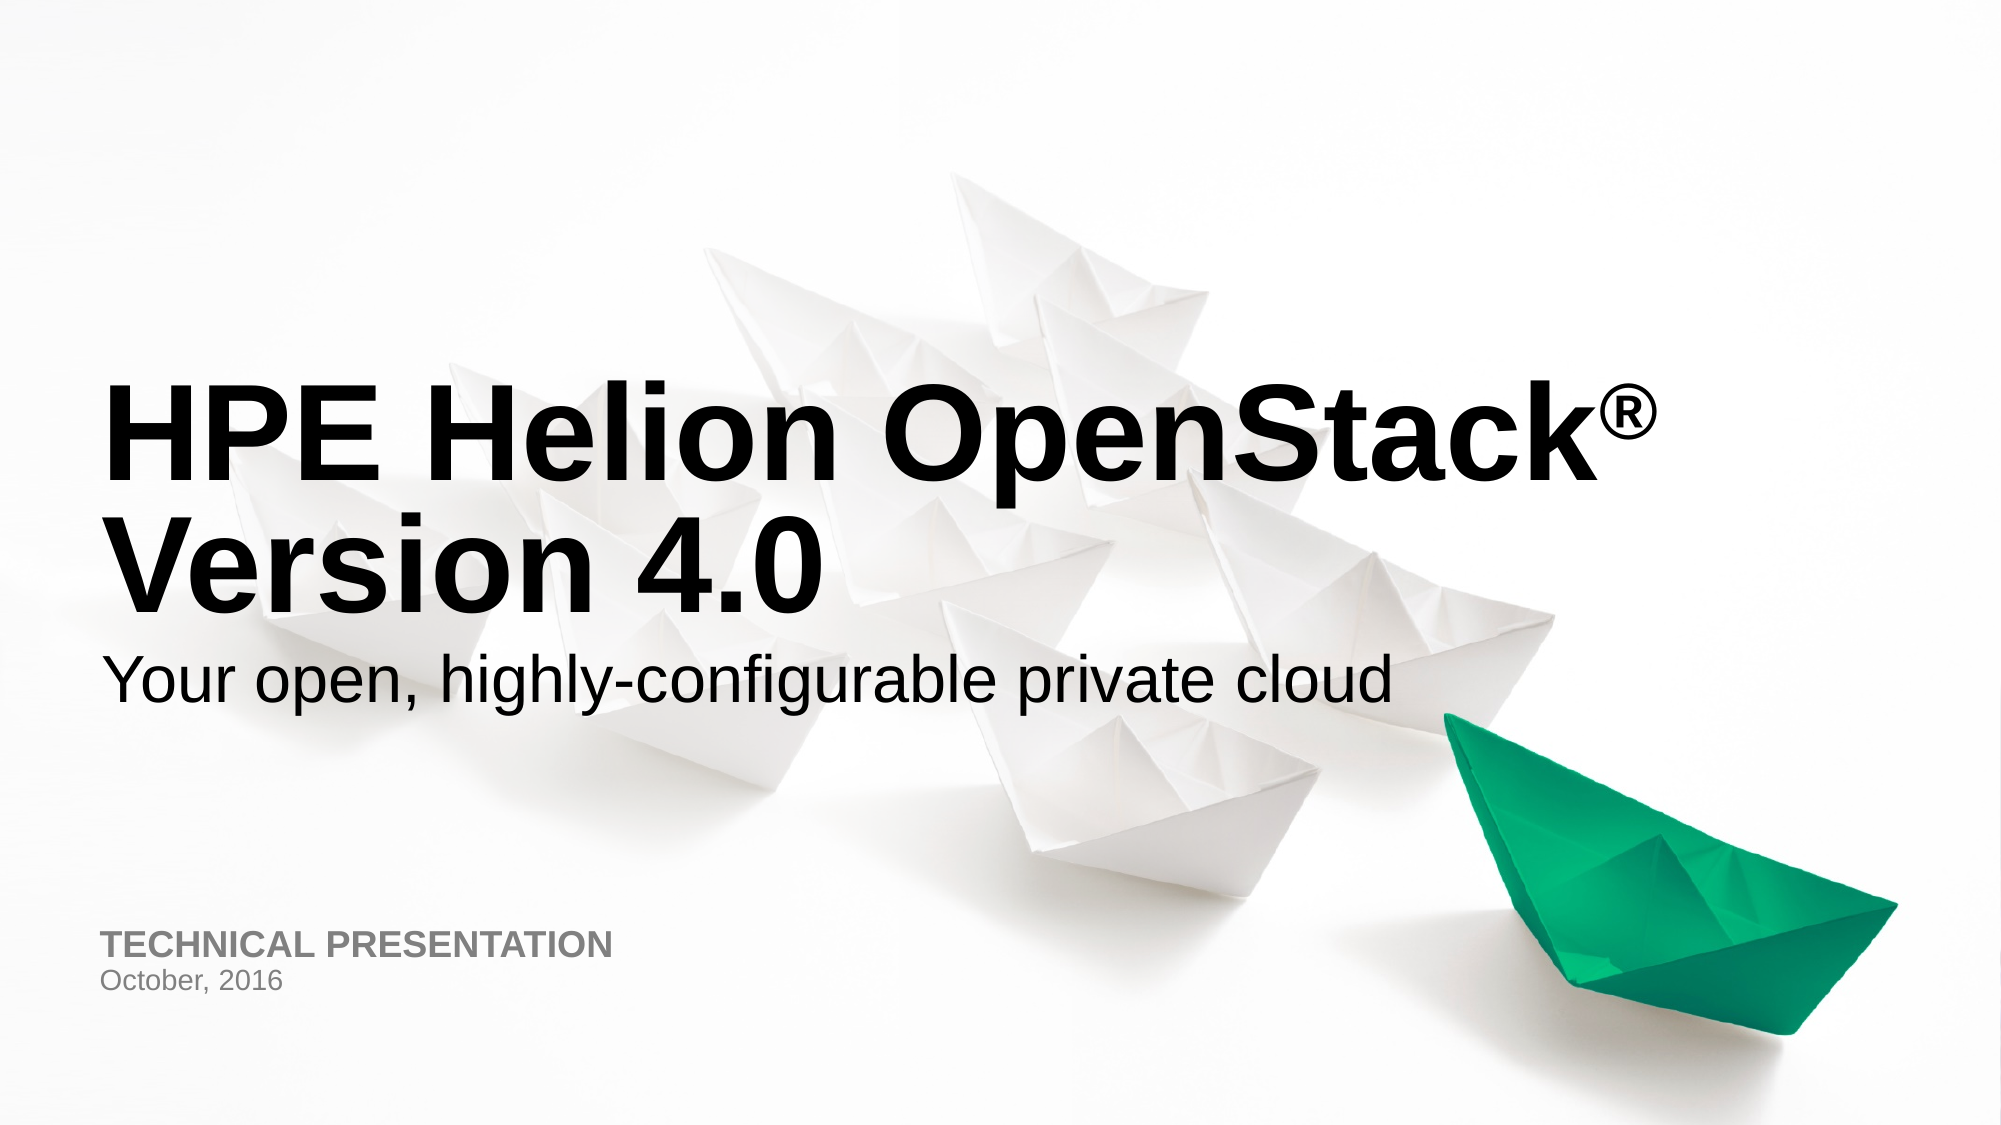

# HPE Helion OpenStack® Version 4.0
Your open, highly-configurable private cloud
TECHNICAL PRESENTATION
October, 2016